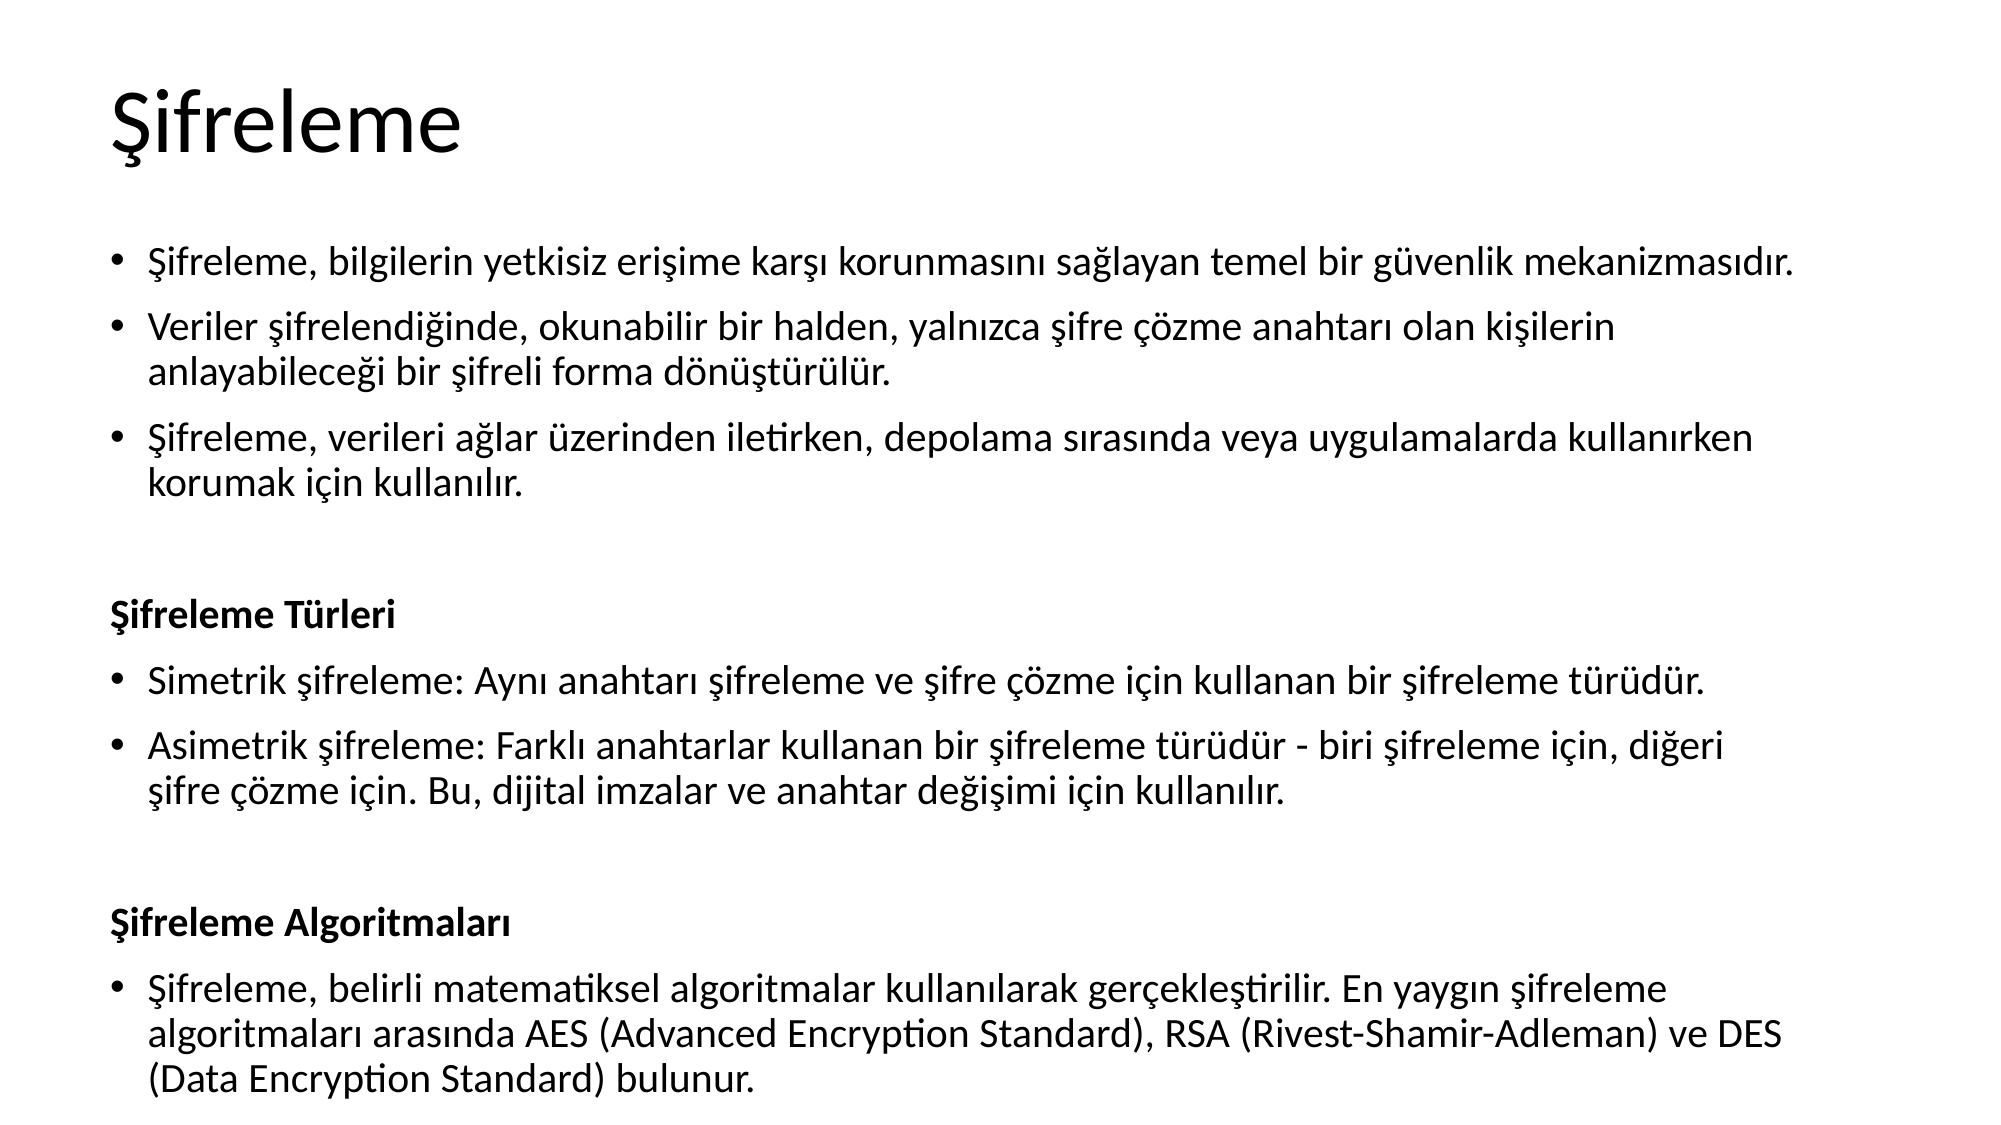

# Şifreleme
Şifreleme, bilgilerin yetkisiz erişime karşı korunmasını sağlayan temel bir güvenlik mekanizmasıdır.
Veriler şifrelendiğinde, okunabilir bir halden, yalnızca şifre çözme anahtarı olan kişilerin anlayabileceği bir şifreli forma dönüştürülür.
Şifreleme, verileri ağlar üzerinden iletirken, depolama sırasında veya uygulamalarda kullanırken korumak için kullanılır.

Şifreleme Türleri
Simetrik şifreleme: Aynı anahtarı şifreleme ve şifre çözme için kullanan bir şifreleme türüdür.
Asimetrik şifreleme: Farklı anahtarlar kullanan bir şifreleme türüdür - biri şifreleme için, diğeri şifre çözme için. Bu, dijital imzalar ve anahtar değişimi için kullanılır.

Şifreleme Algoritmaları
Şifreleme, belirli matematiksel algoritmalar kullanılarak gerçekleştirilir. En yaygın şifreleme algoritmaları arasında AES (Advanced Encryption Standard), RSA (Rivest-Shamir-Adleman) ve DES (Data Encryption Standard) bulunur.